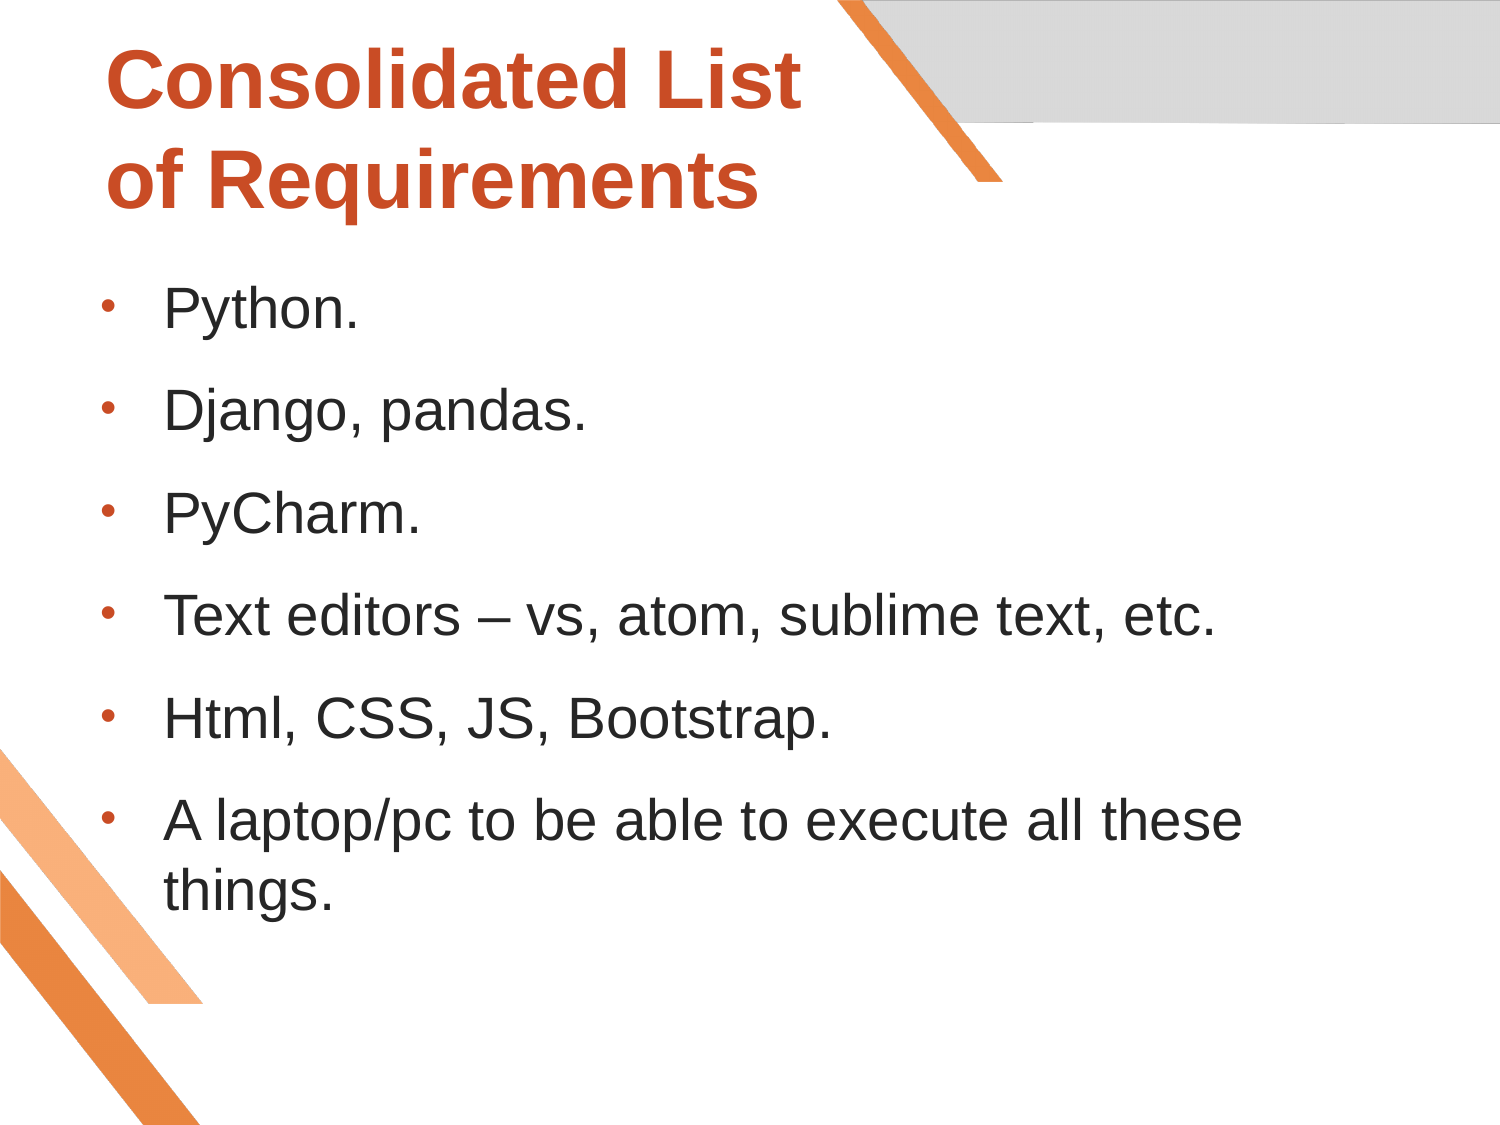

# Consolidated List of Requirements
Python.
Django, pandas.
PyCharm.
Text editors – vs, atom, sublime text, etc.
Html, CSS, JS, Bootstrap.
A laptop/pc to be able to execute all these things.